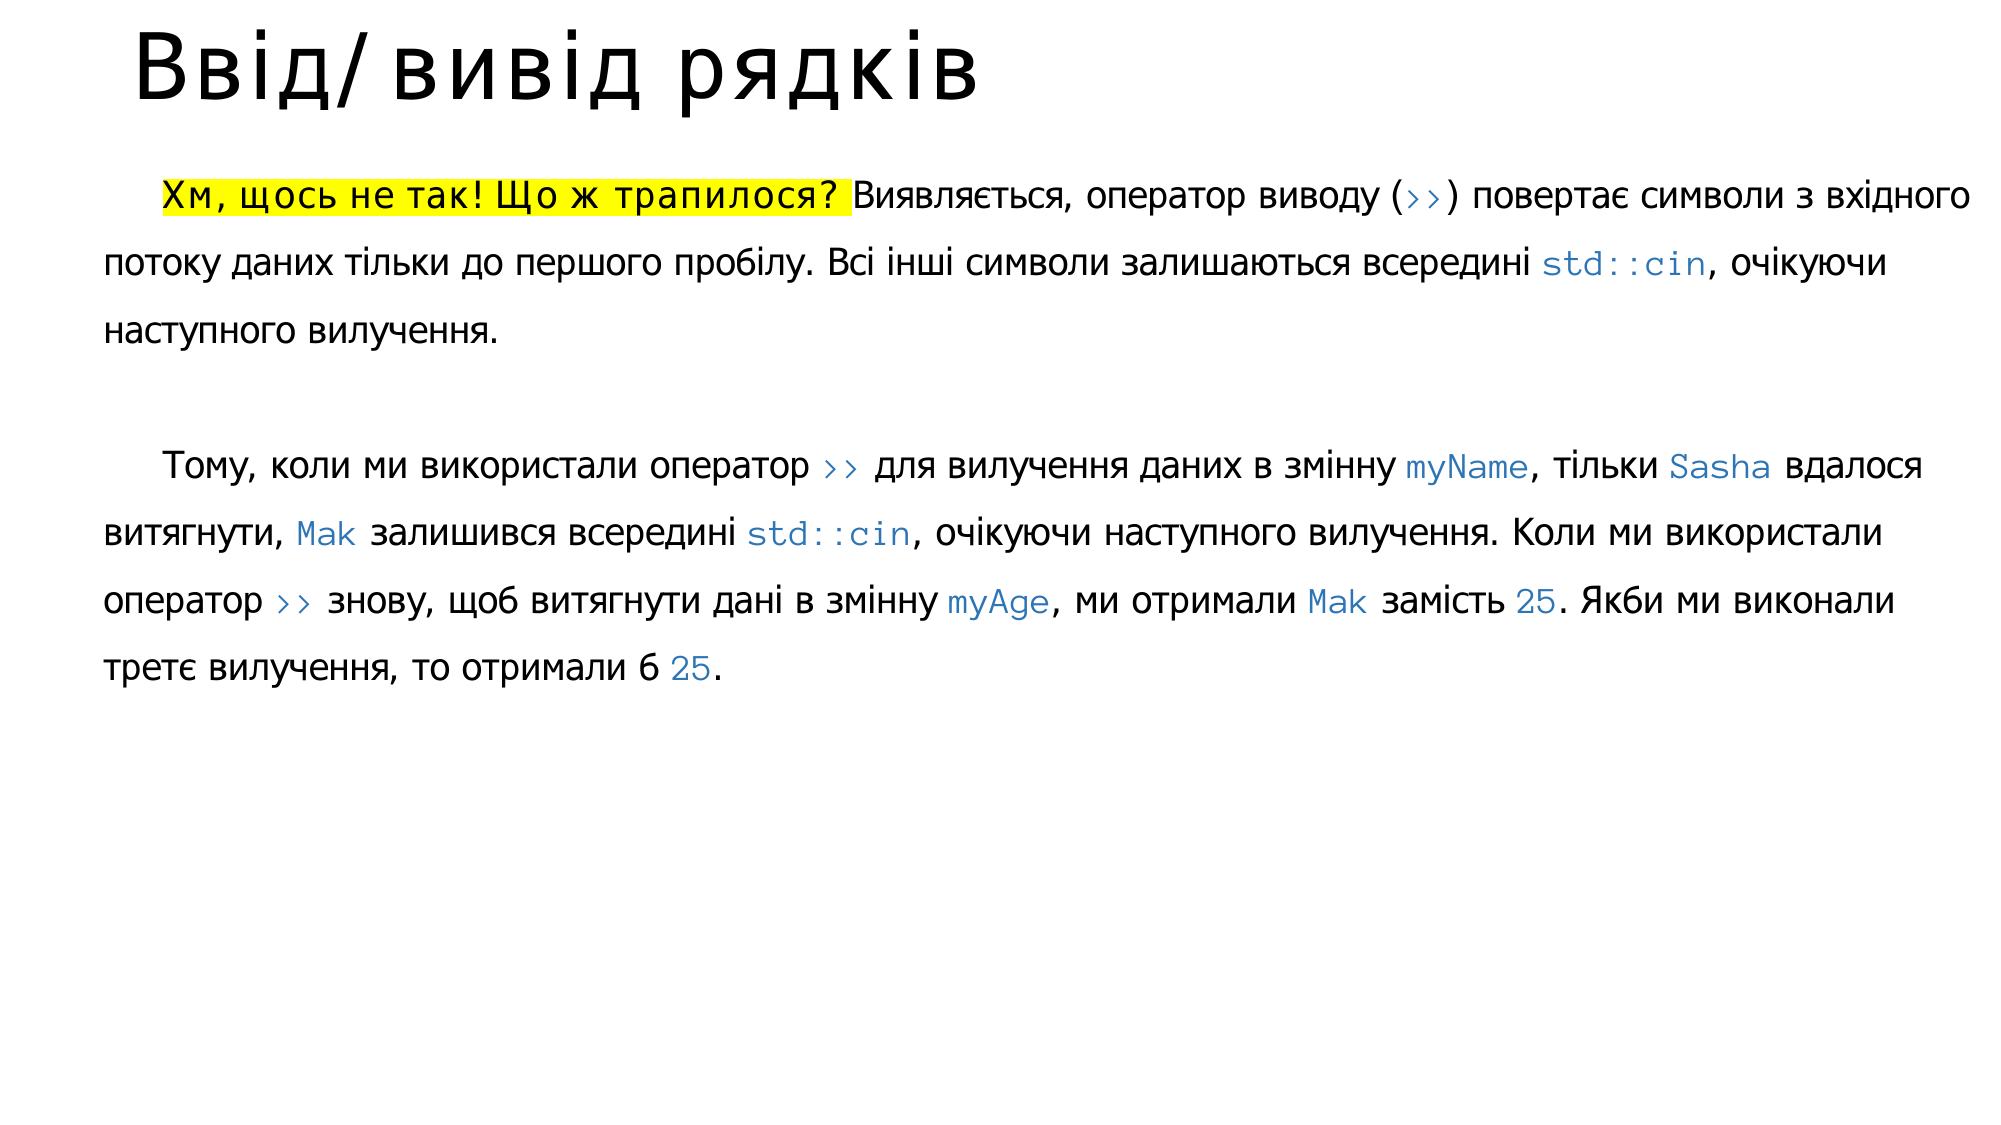

# Ввід/вивід рядків
Хм, щось не так! Що ж трапилося? Виявляється, оператор виводу (>>) повертає символи з вхідного потоку даних тільки до першого пробілу. Всі інші символи залишаються всередині std::cin, очікуючи наступного вилучення.

Тому, коли ми використали оператор >> для вилучення даних в змінну myName, тільки Sasha вдалося витягнути, Mak залишився всередині std::cin, очікуючи наступного вилучення. Коли ми використали оператор >> знову, щоб витягнути дані в змінну myAge, ми отримали Mak замість 25. Якби ми виконали третє вилучення, то отримали б 25.